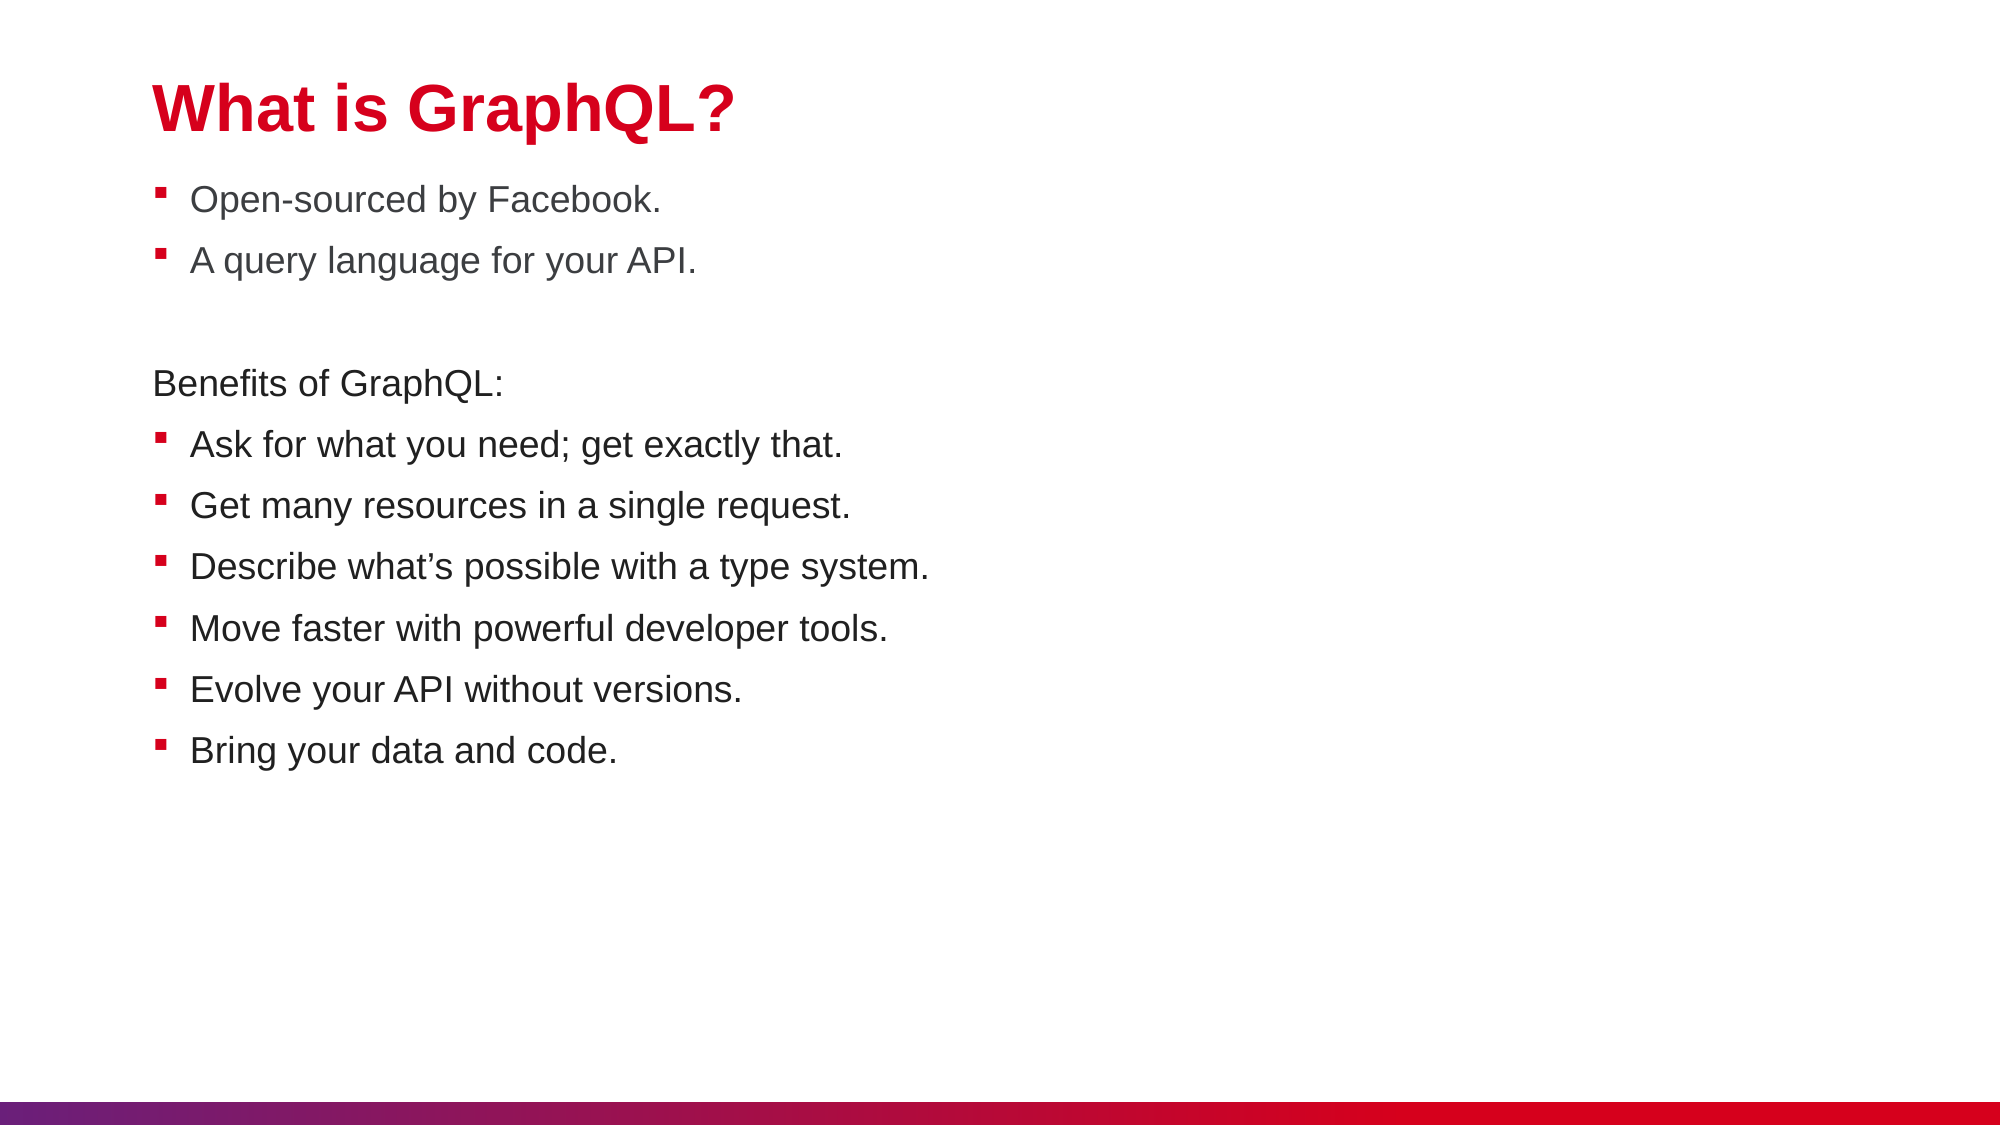

# What is GraphQL?
Open-sourced by Facebook.
A query language for your API.

Benefits of GraphQL:
Ask for what you need; get exactly that.
Get many resources in a single request.
Describe what’s possible with a type system.
Move faster with powerful developer tools.
Evolve your API without versions.
Bring your data and code.